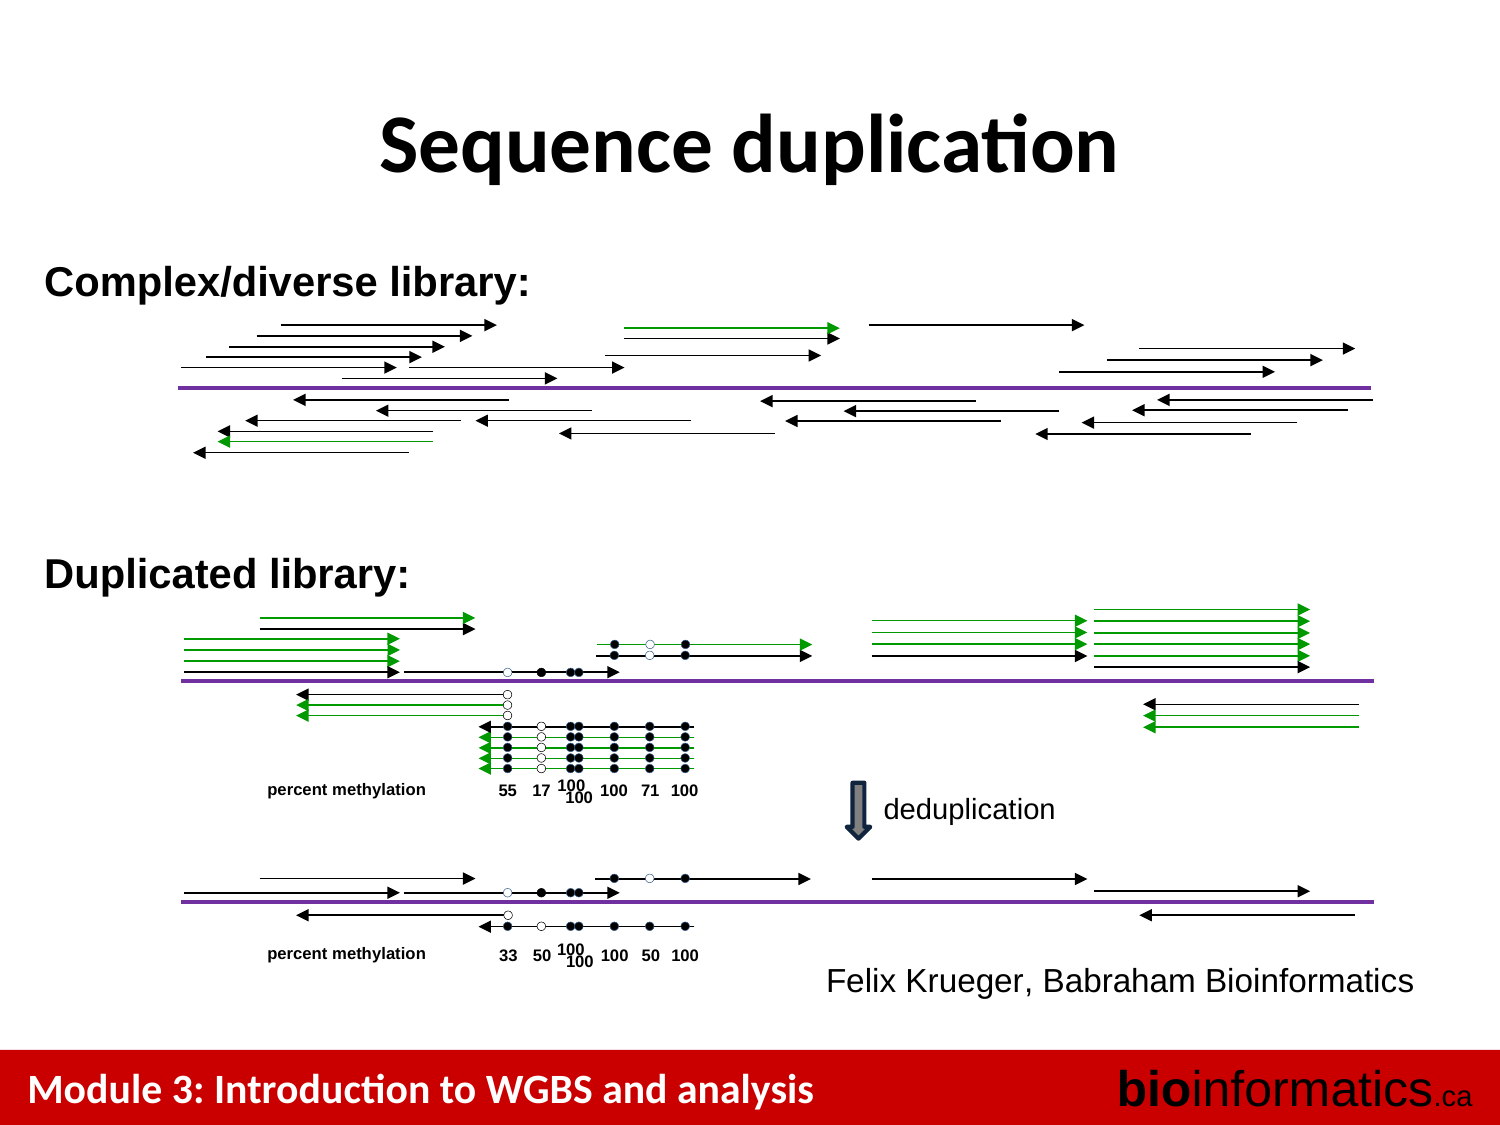

# Sequence duplication
Complex/diverse library:
Duplicated library:

100
55
17
100
71
100
percent methylation
100
deduplication

100
percent methylation
33
50
100
50
100
100
Felix Krueger, Babraham Bioinformatics